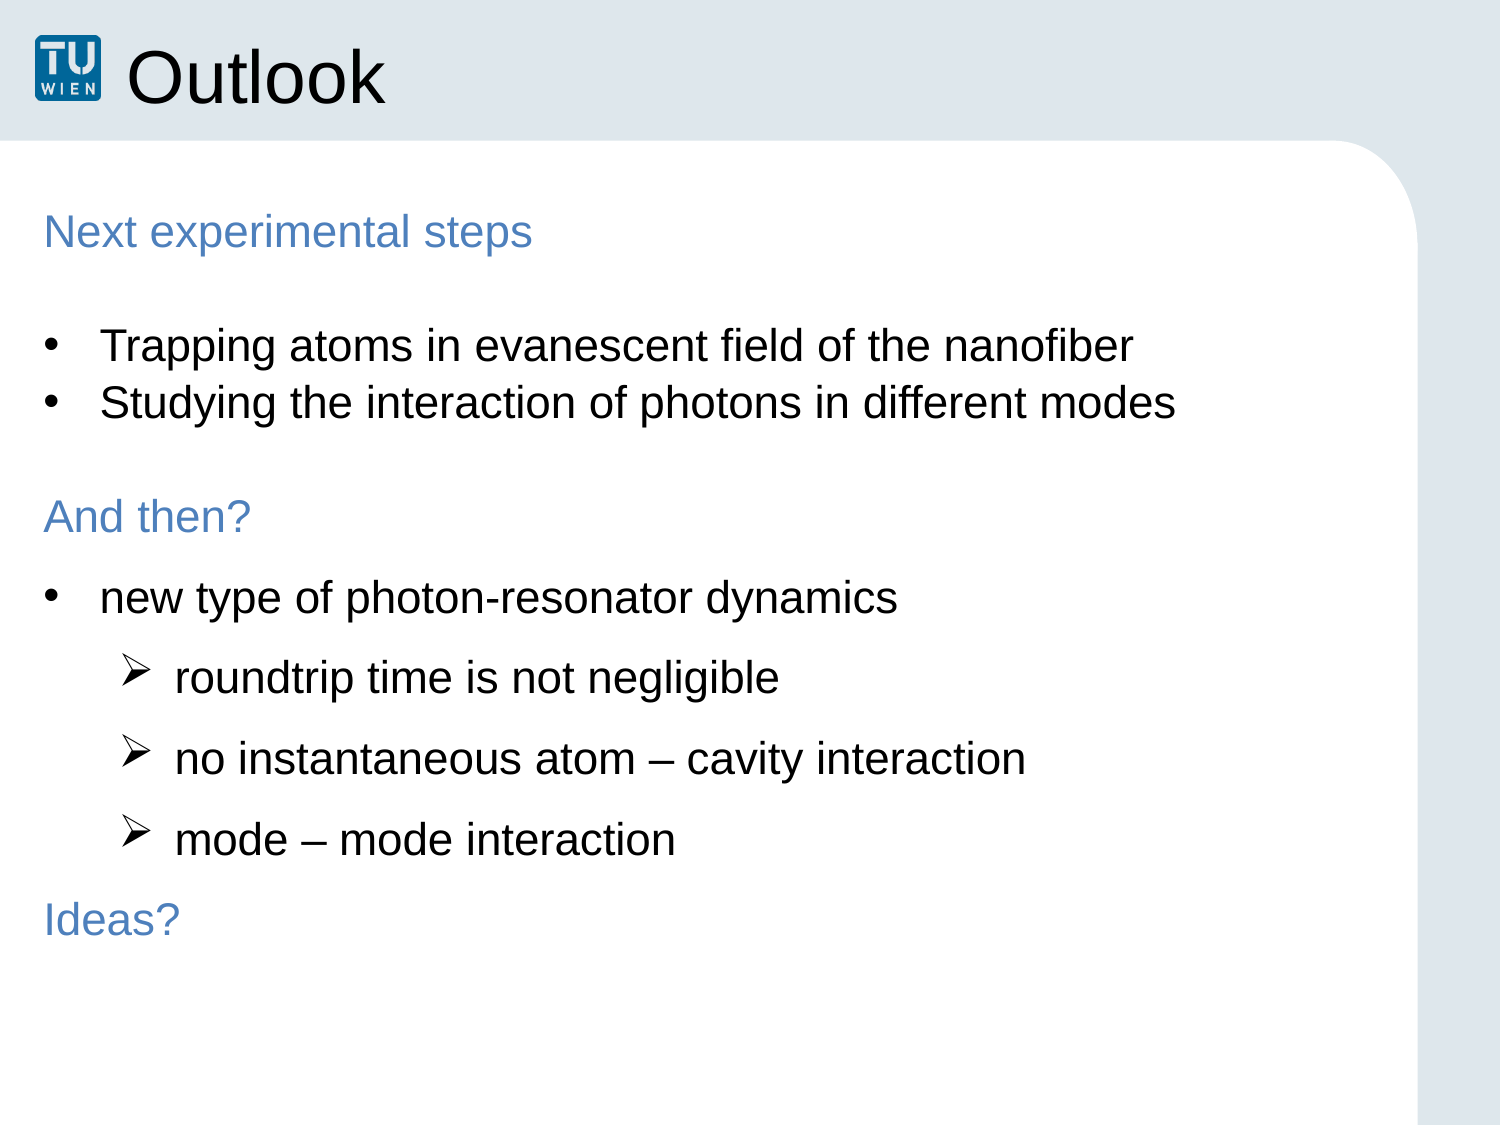

# Outlook
Next experimental steps

Trapping atoms in evanescent field of the nanofiber
Studying the interaction of photons in different modes

And then?
new type of photon-resonator dynamics
roundtrip time is not negligible
no instantaneous atom – cavity interaction
mode – mode interaction
Ideas?